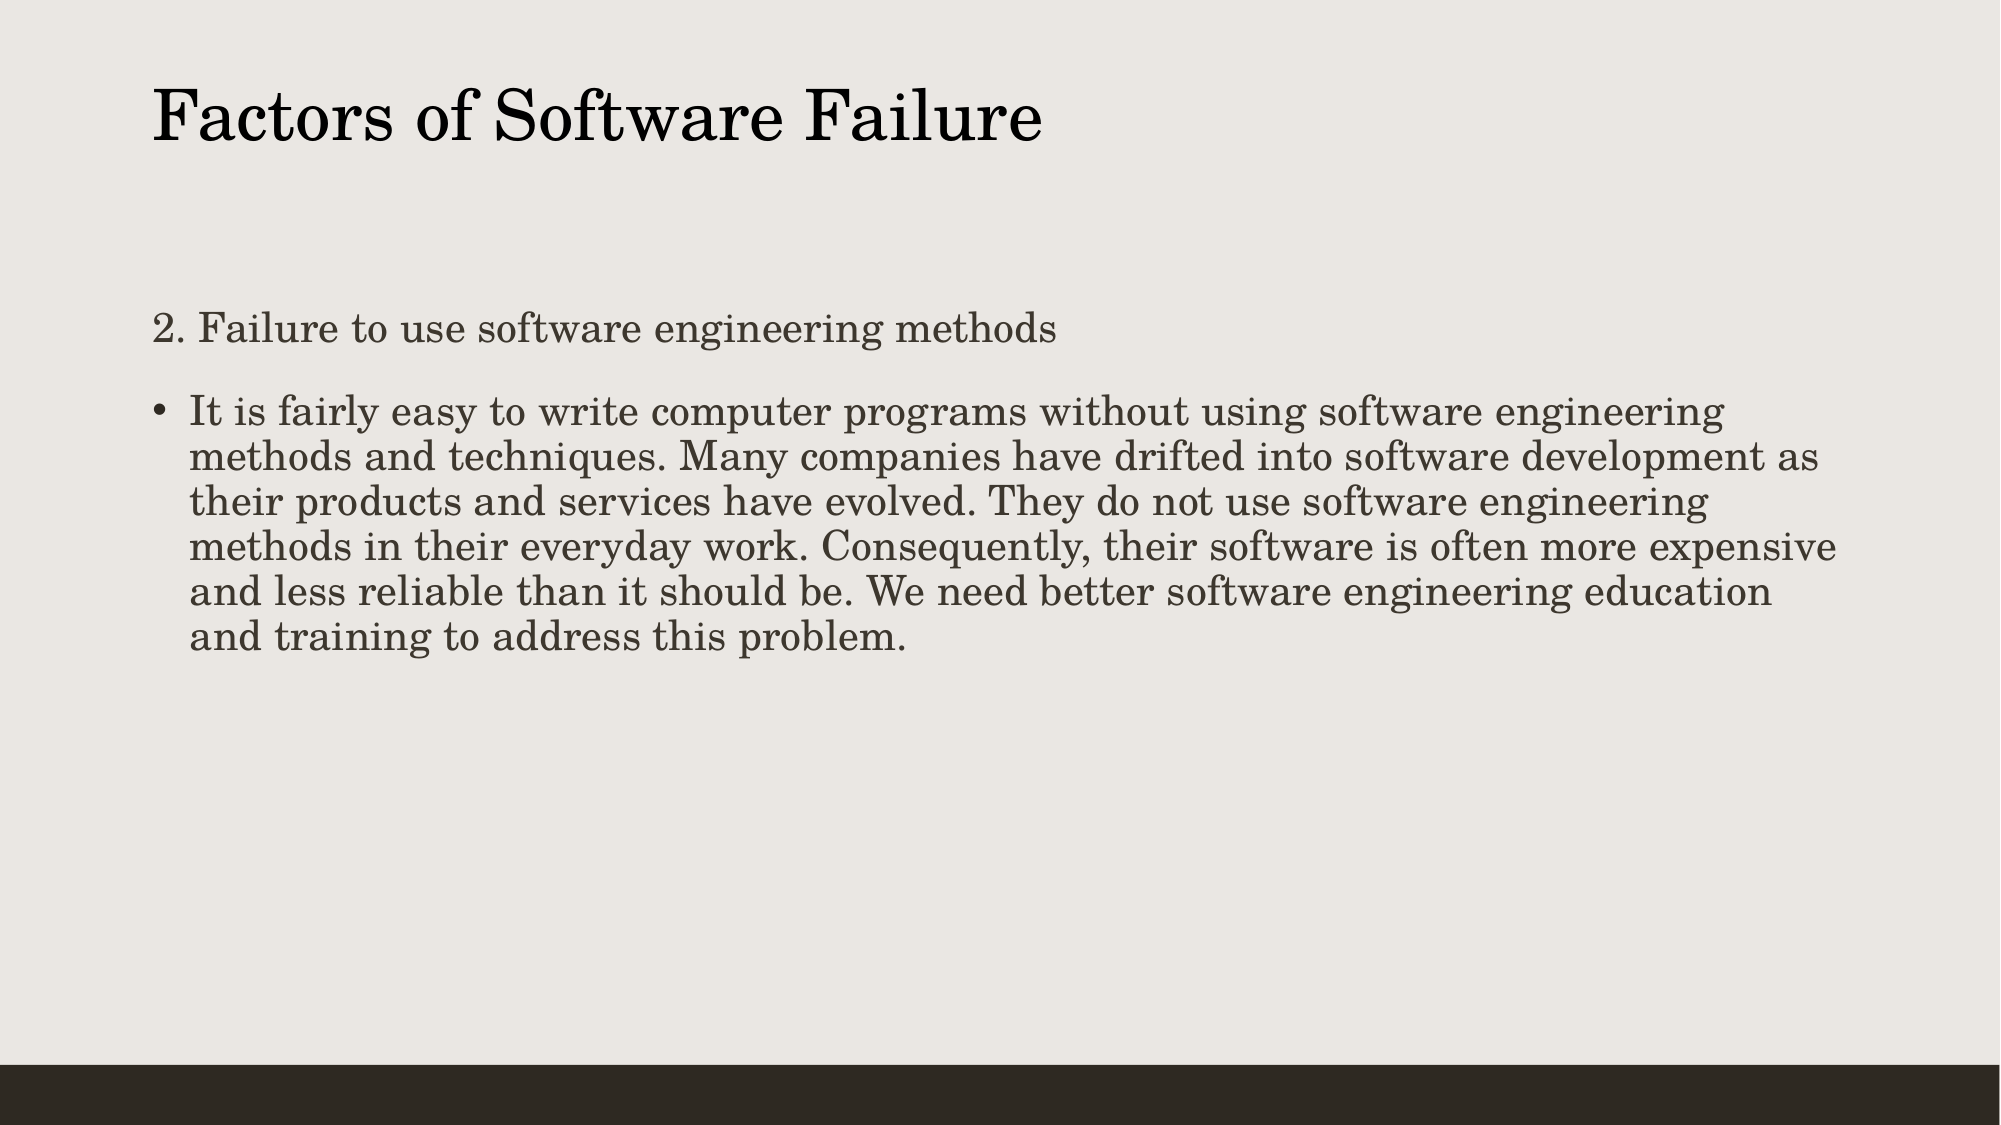

# Factors of Software Failure
2. Failure to use software engineering methods
It is fairly easy to write computer programs without using software engineering methods and techniques. Many companies have drifted into software development as their products and services have evolved. They do not use software engineering methods in their everyday work. Consequently, their software is often more expensive and less reliable than it should be. We need better software engineering education and training to address this problem.